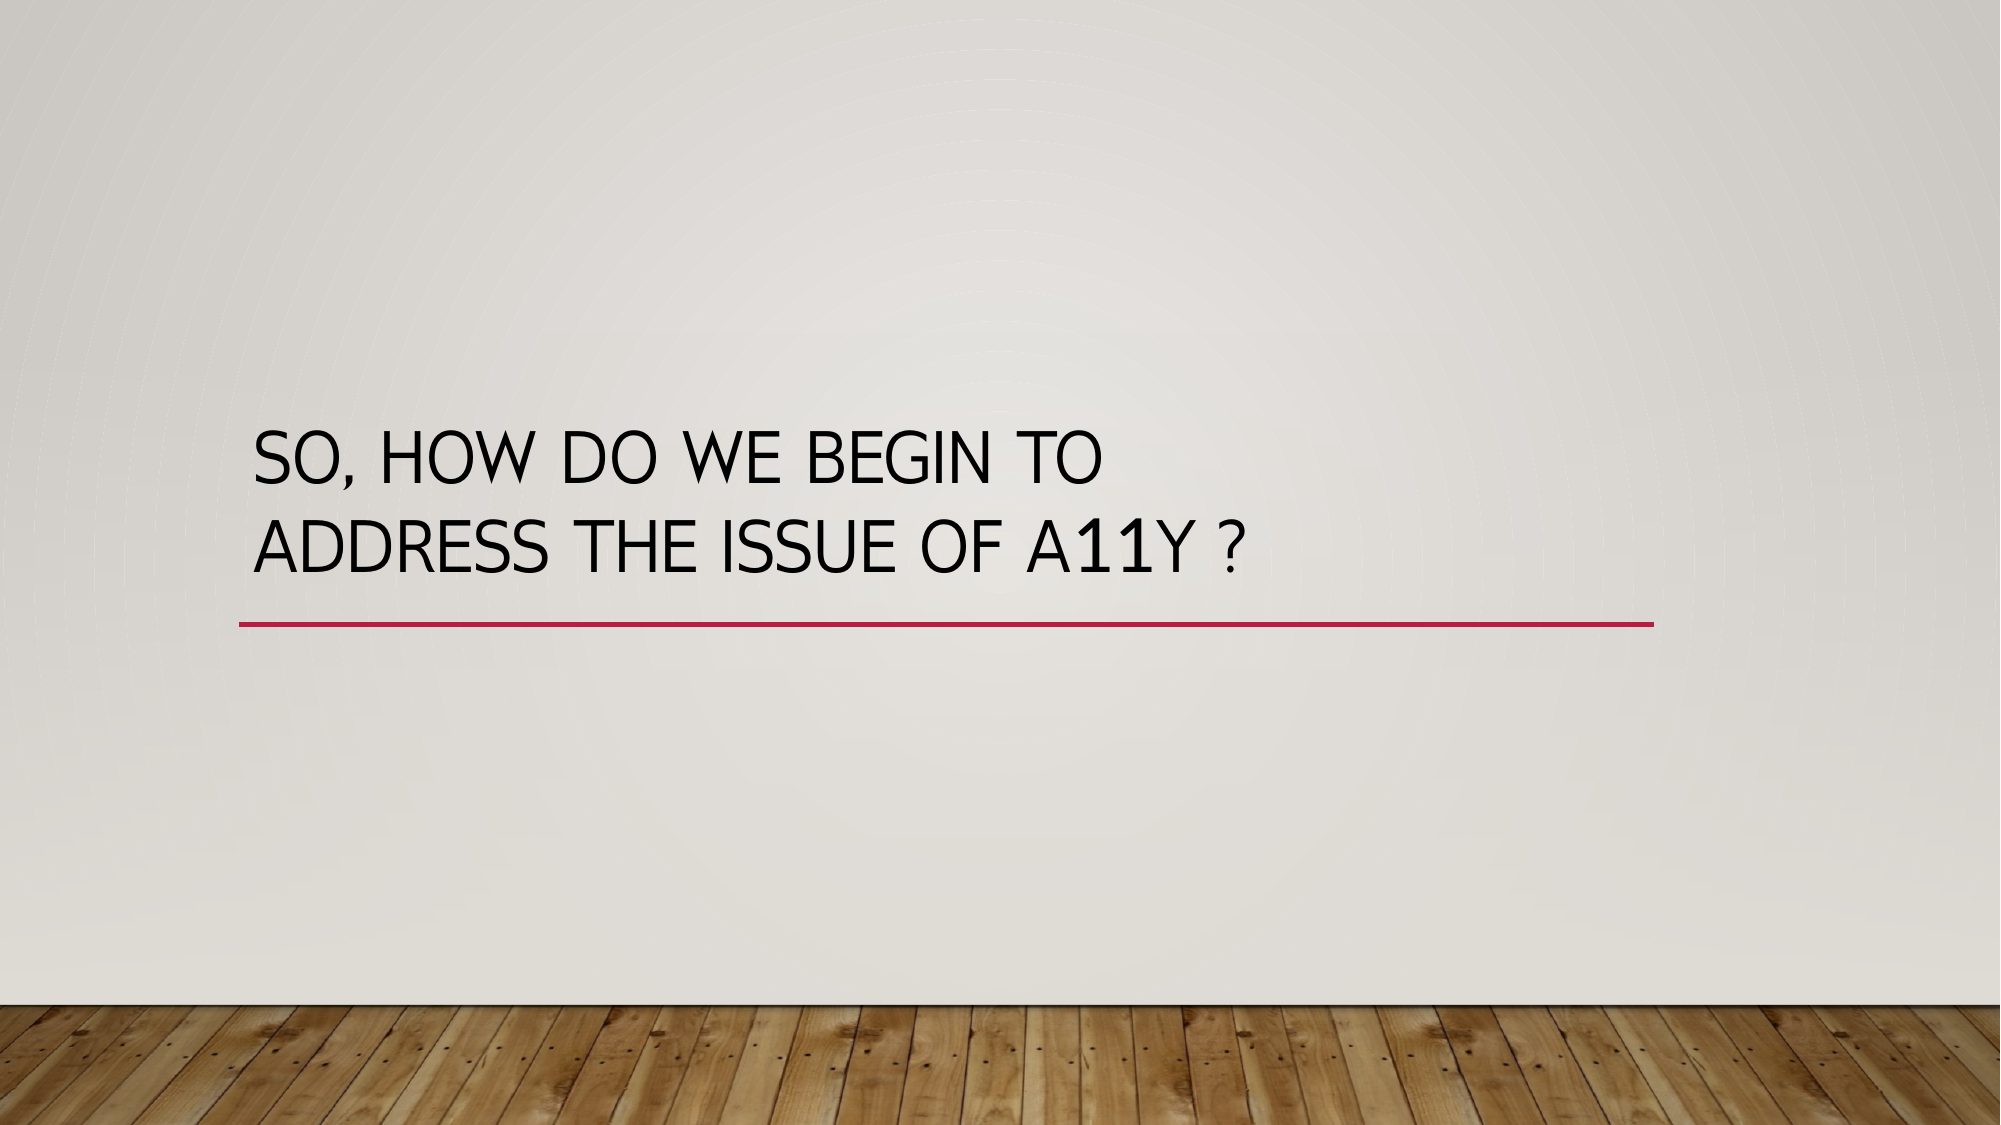

# So, how do we begin to address the issue of A11y ?